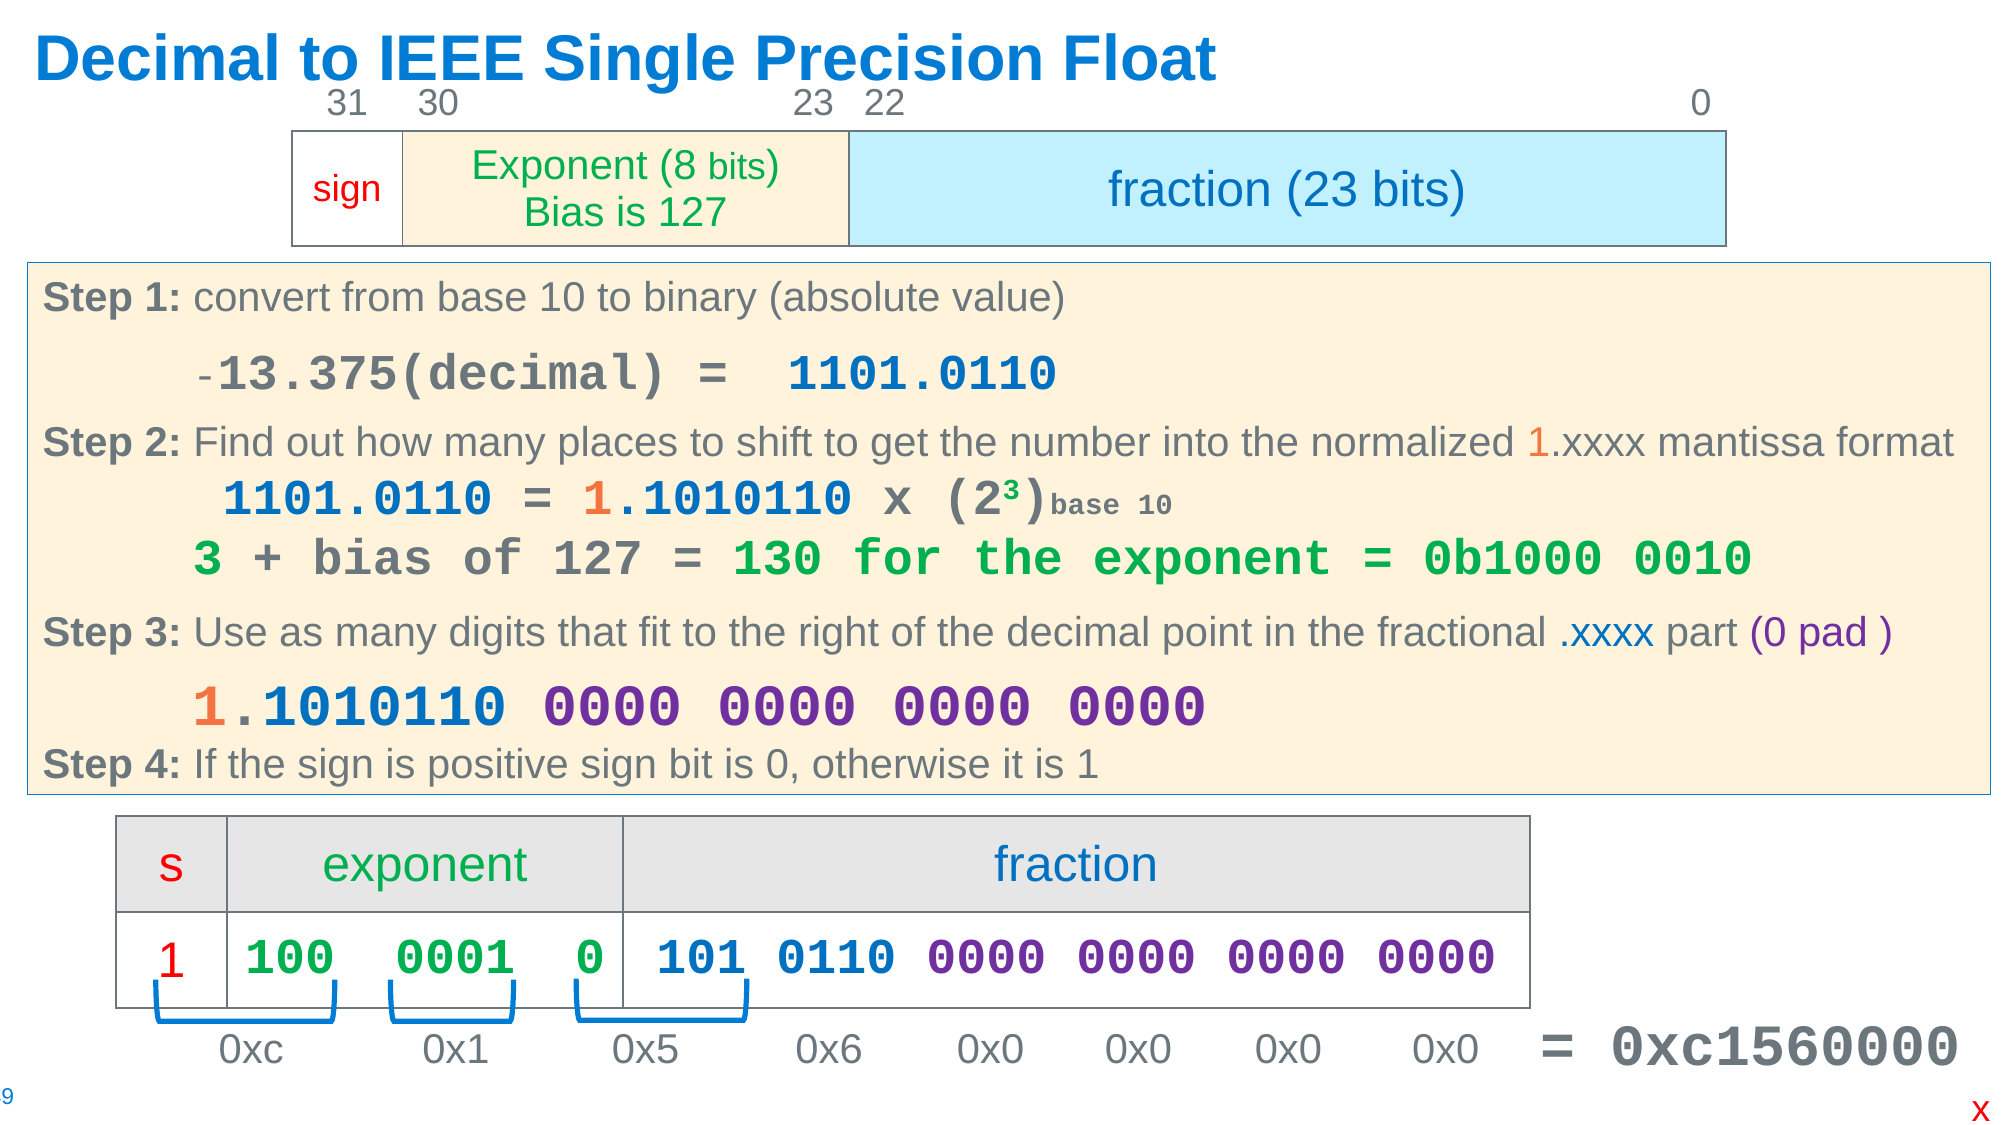

# Decimal to IEEE Single Precision Float
| 31 | 30 |  | 23 | 22 |  |  |  |  | 0 |
| --- | --- | --- | --- | --- | --- | --- | --- | --- | --- |
| sign | Exponent (8 bits) Bias is 127 |  |  | fraction (23 bits) |  |  |  |  |  |
Step 1: convert from base 10 to binary (absolute value)

	-13.375(decimal) =  1101.0110

Step 2: Find out how many places to shift to get the number into the normalized 1.xxxx mantissa format
	 1101.0110 = 1.1010110 x (23)base 10
	3 + bias of 127 = 130 for the exponent = 0b1000 0010

Step 3: Use as many digits that fit to the right of the decimal point in the fractional .xxxx part (0 pad )

	1.1010110 0000 0000 0000 0000
Step 4: If the sign is positive sign bit is 0, otherwise it is 1
| s | exponent | fraction |
| --- | --- | --- |
| 1 | 100 0001 0 | 101 0110 0000 0000 0000 0000 |

0xc
0x1
0x5
0x6
0x0
0x0
0x0
0x0
= 0xc1560000
x